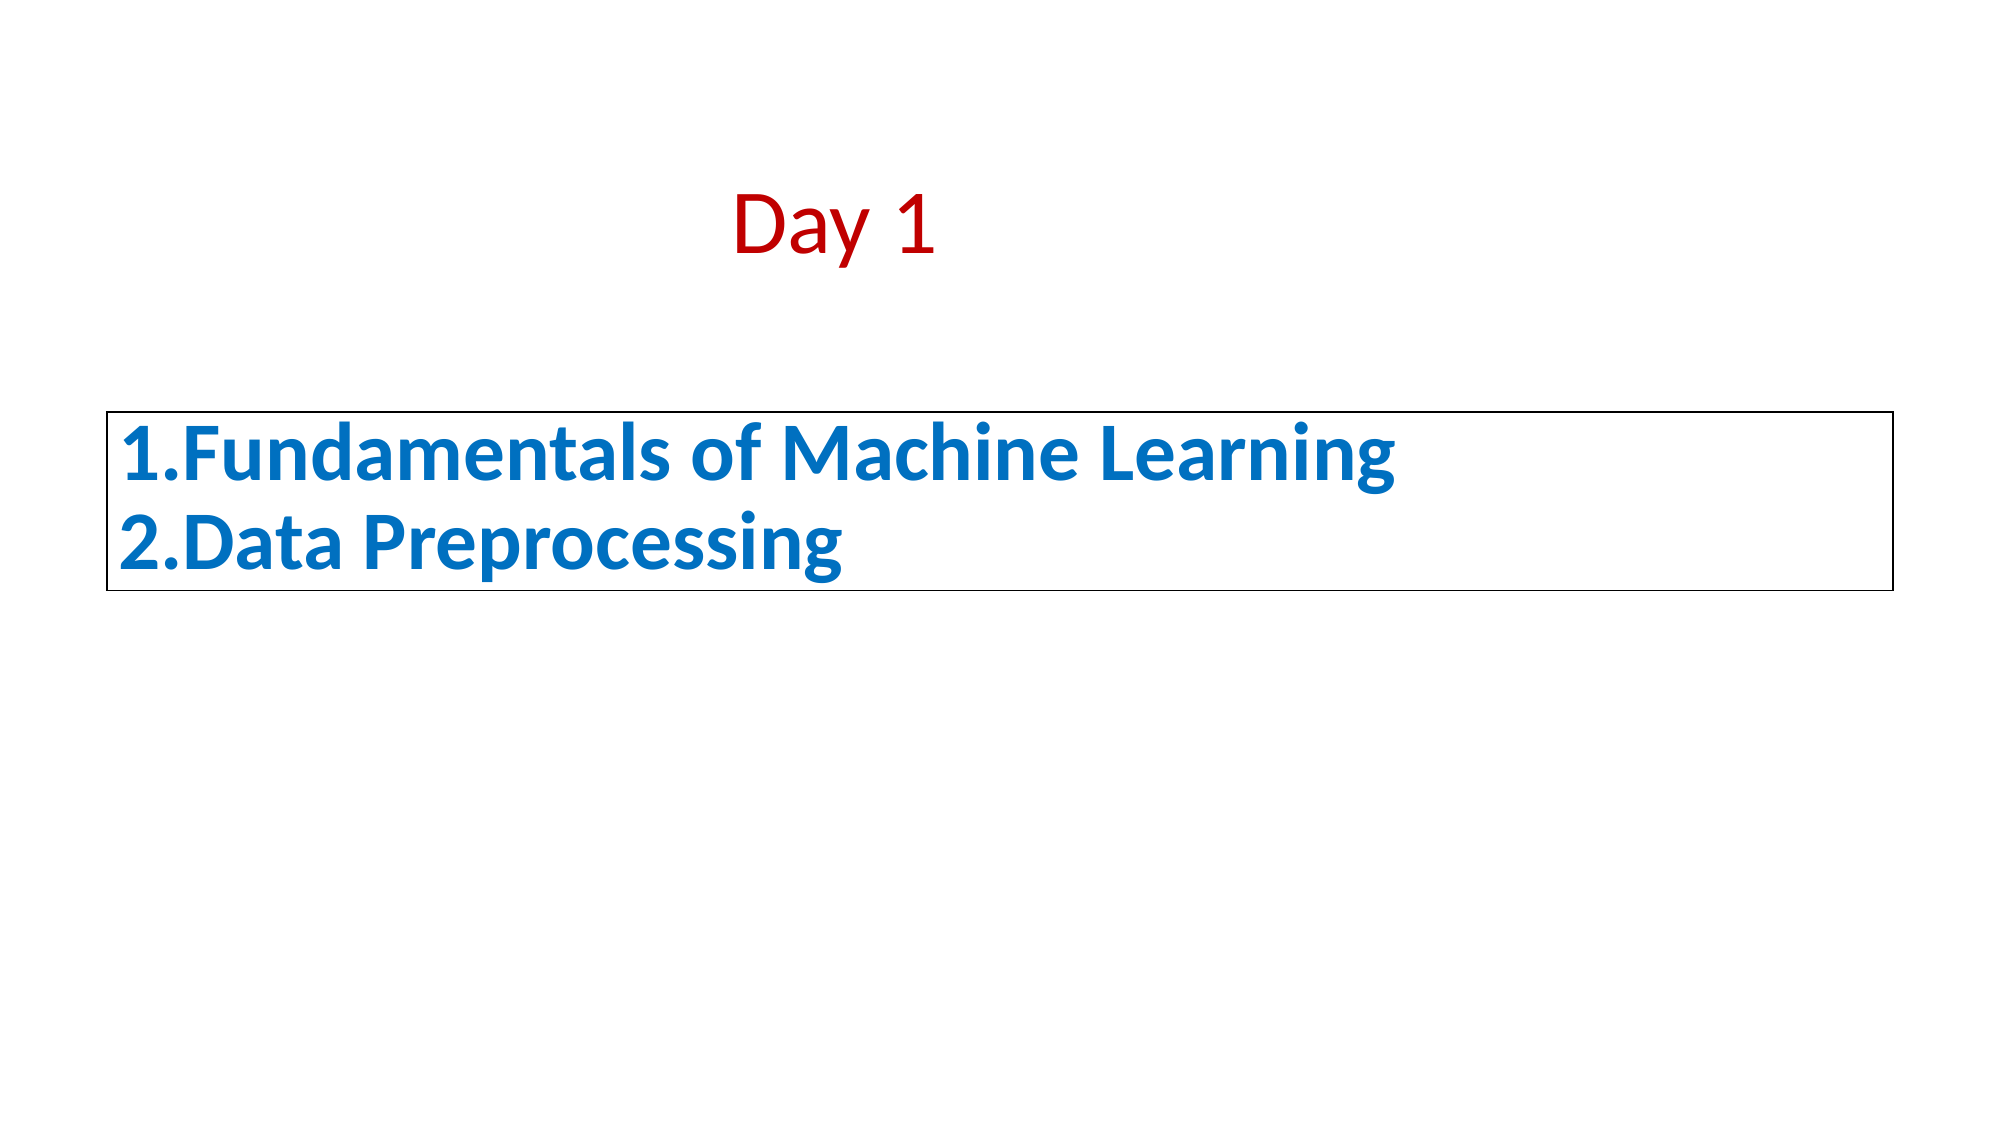

# Day 1
| Fundamentals of Machine Learning Data Preprocessing |
| --- |